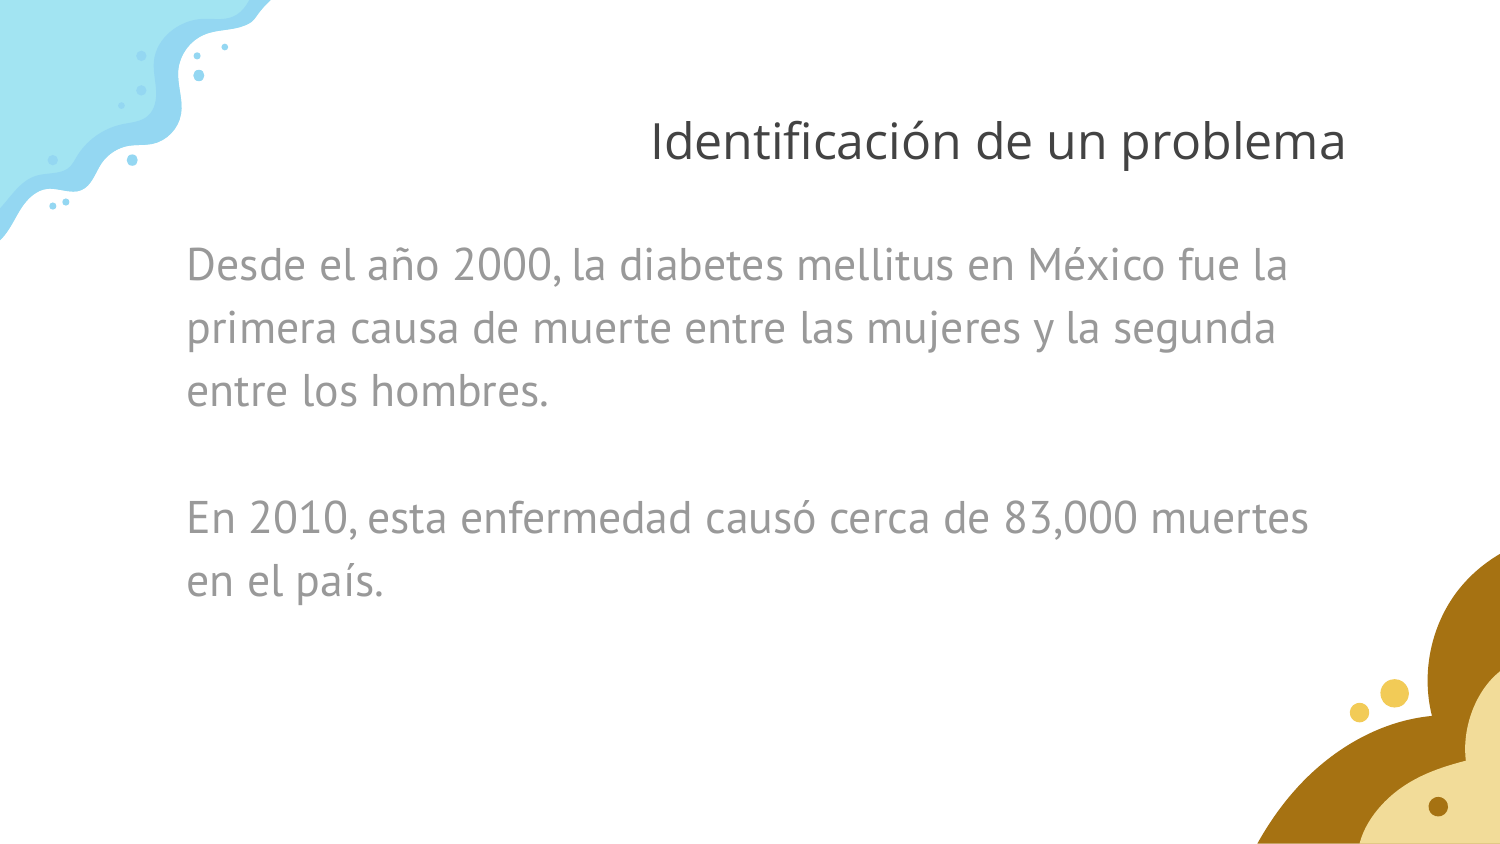

# Identificación de un problema
Desde el año 2000, la diabetes mellitus en México fue la primera causa de muerte entre las mujeres y la segunda entre los hombres.

En 2010, esta enfermedad causó cerca de 83,000 muertes en el país.